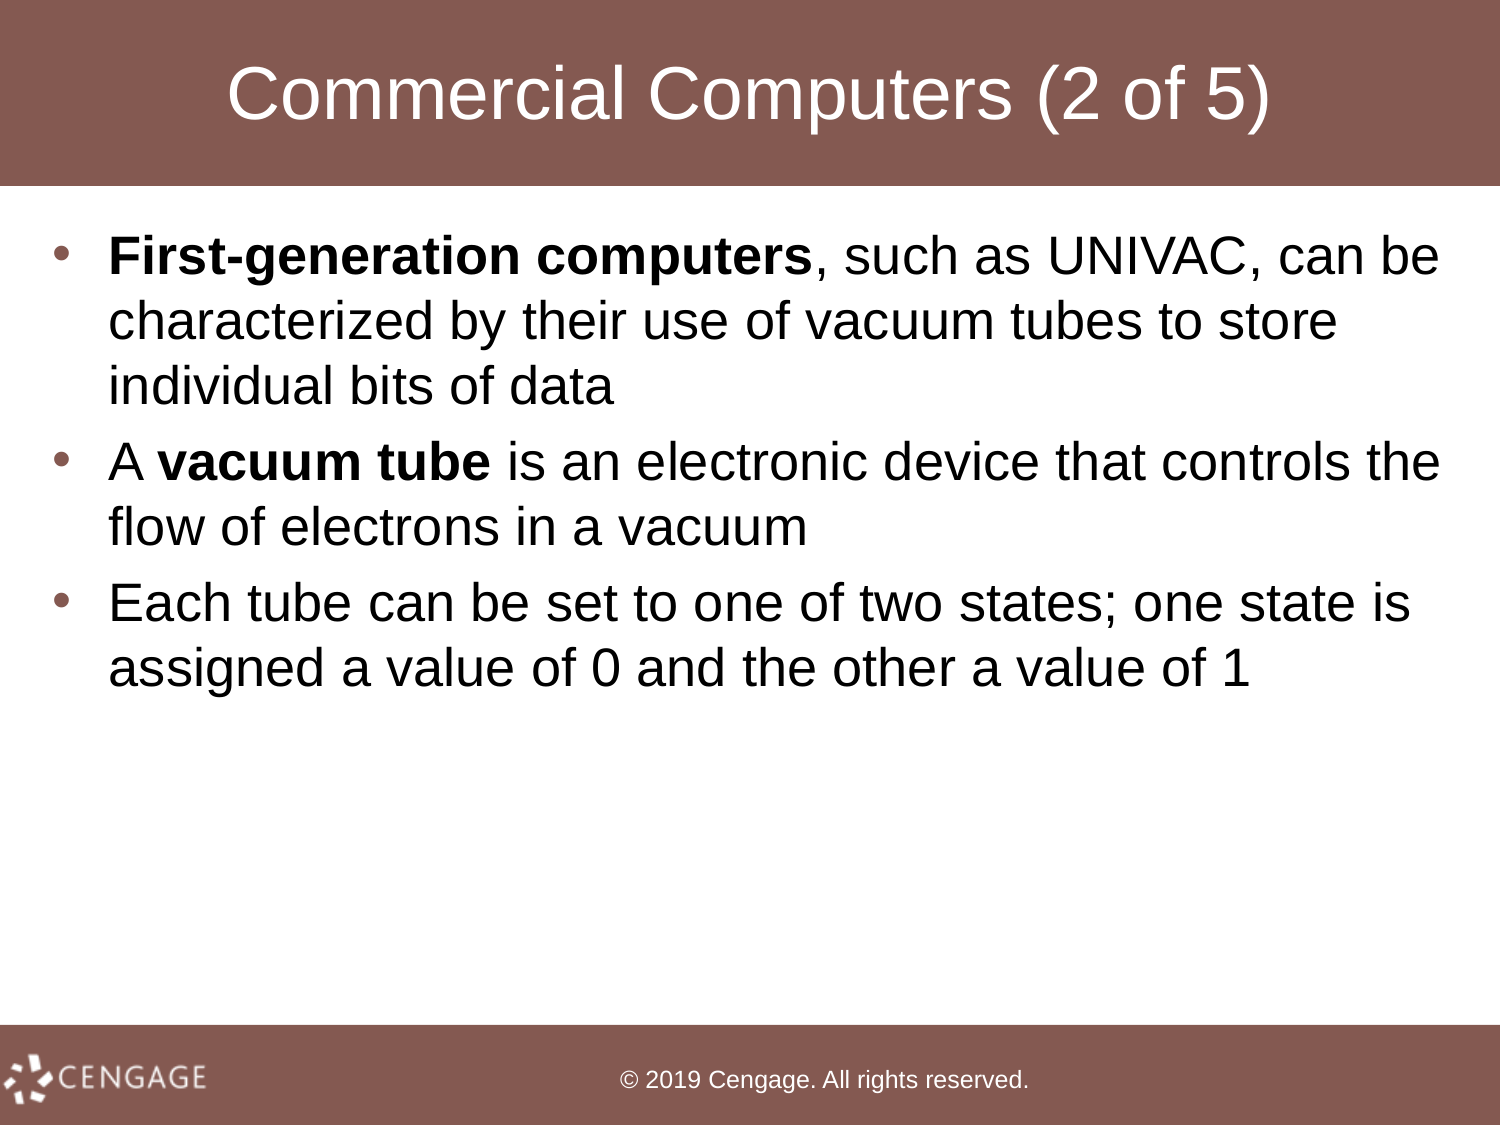

# Commercial Computers (2 of 5)
First-generation computers, such as UNIVAC, can be characterized by their use of vacuum tubes to store individual bits of data
A vacuum tube is an electronic device that controls the flow of electrons in a vacuum
Each tube can be set to one of two states; one state is assigned a value of 0 and the other a value of 1